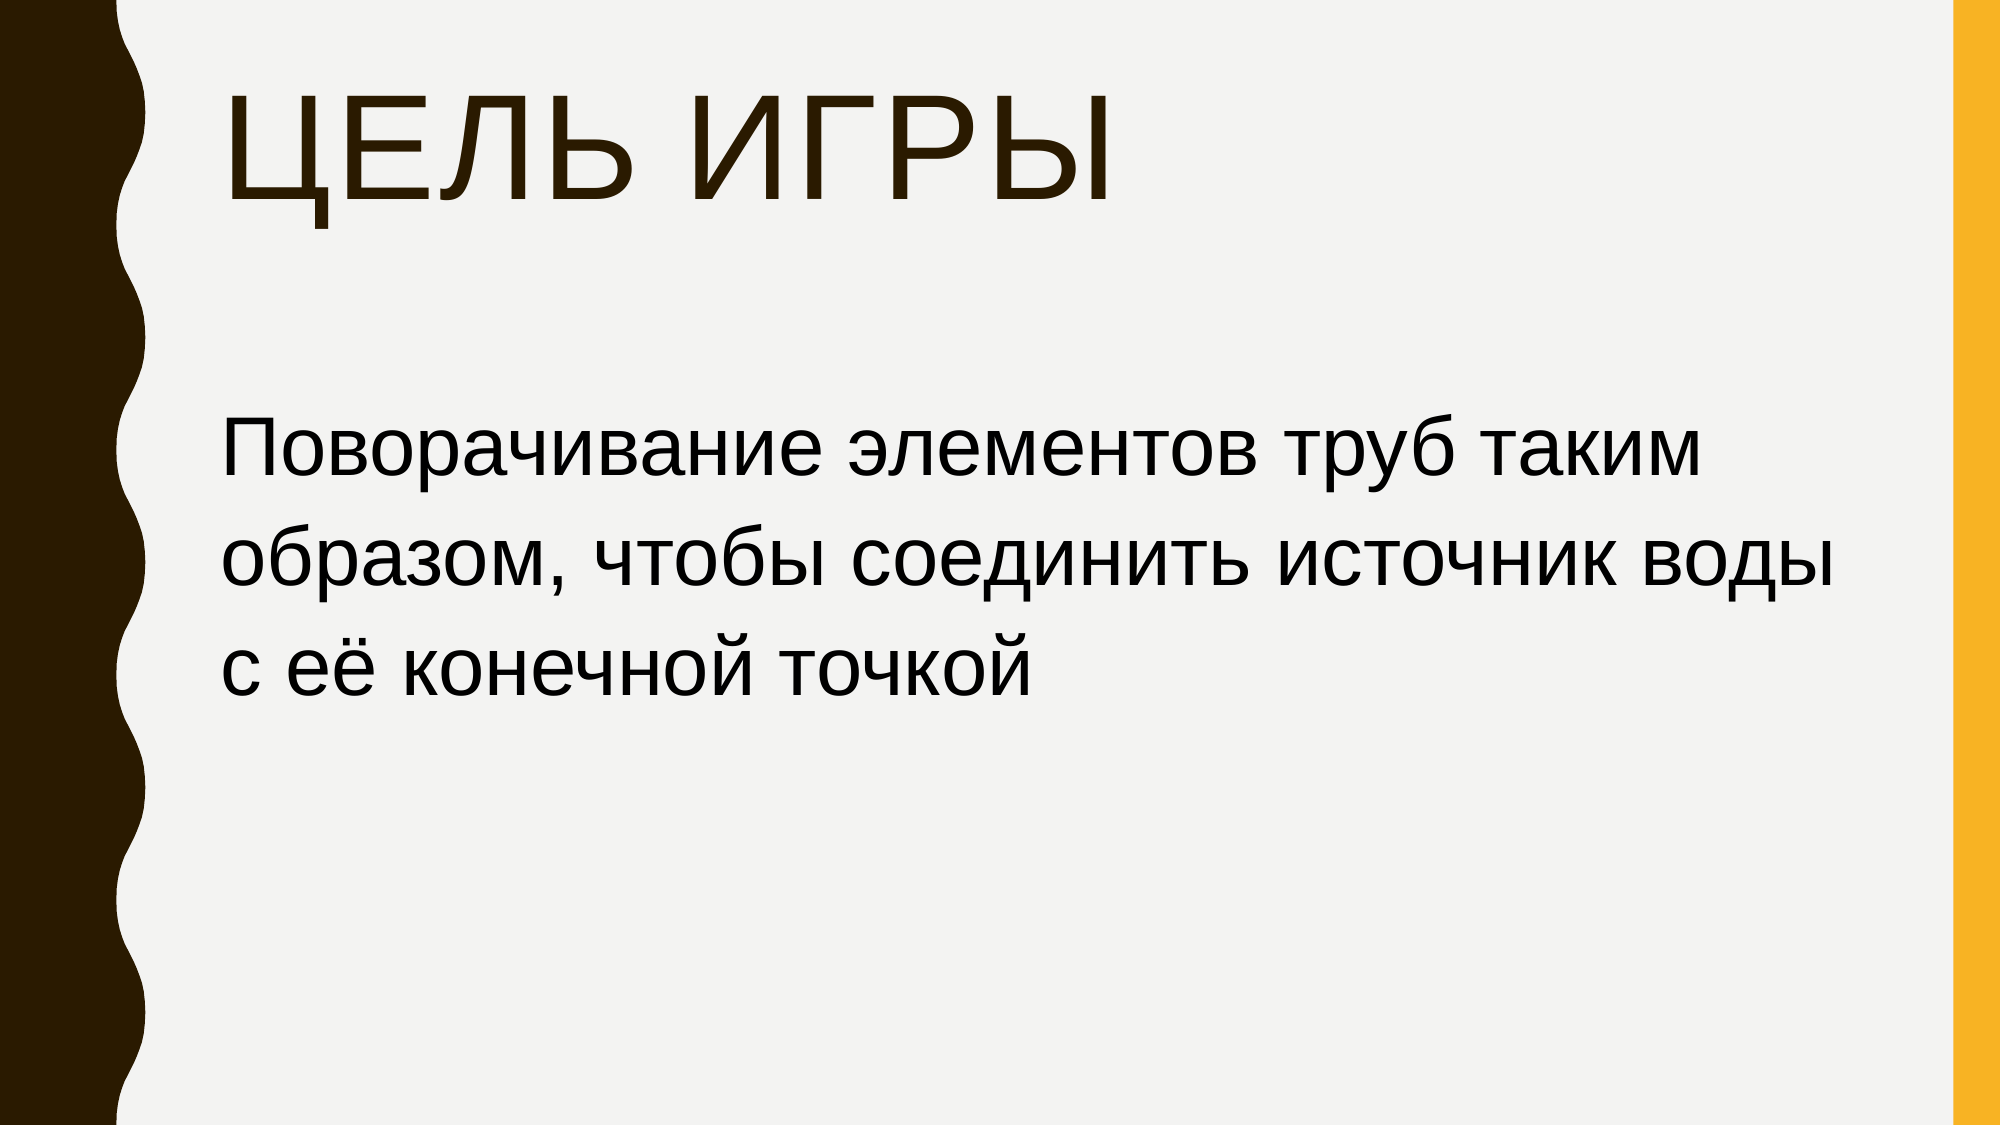

# ЦЕЛЬ игры
Поворачивание элементов труб таким образом, чтобы соединить источник воды с её конечной точкой